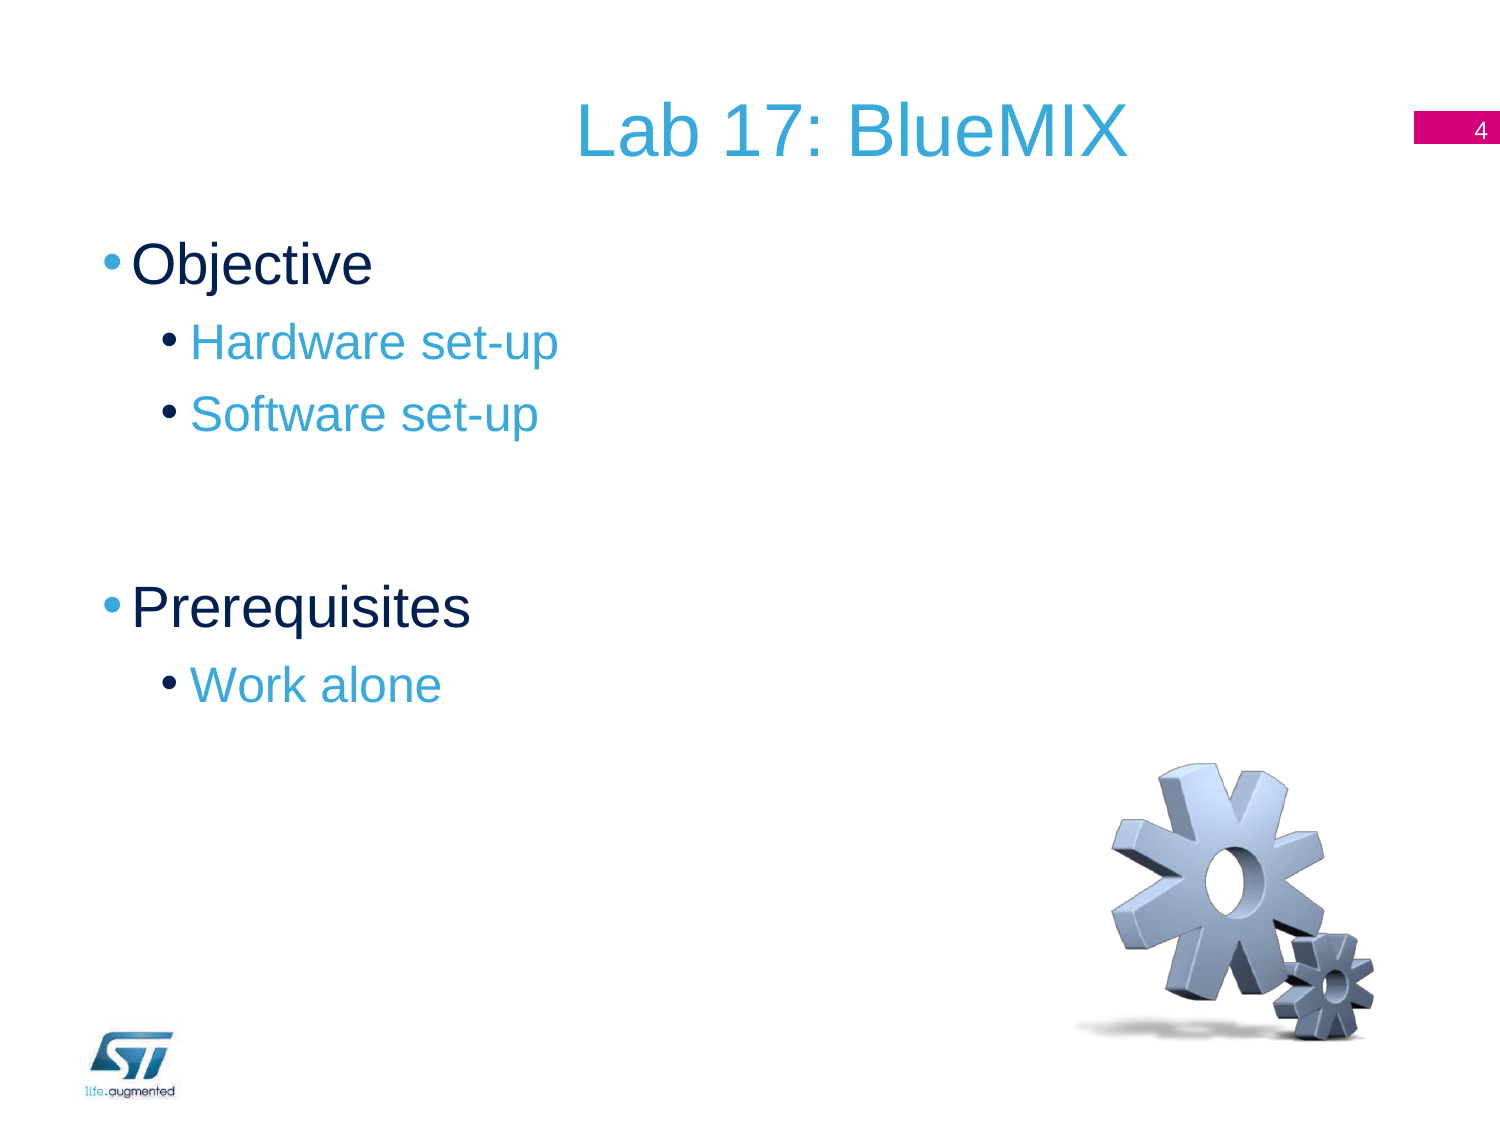

# Lab 17: BlueMIX

4
Objective
Hardware set-up
Software set-up

Prerequisites
Work alone